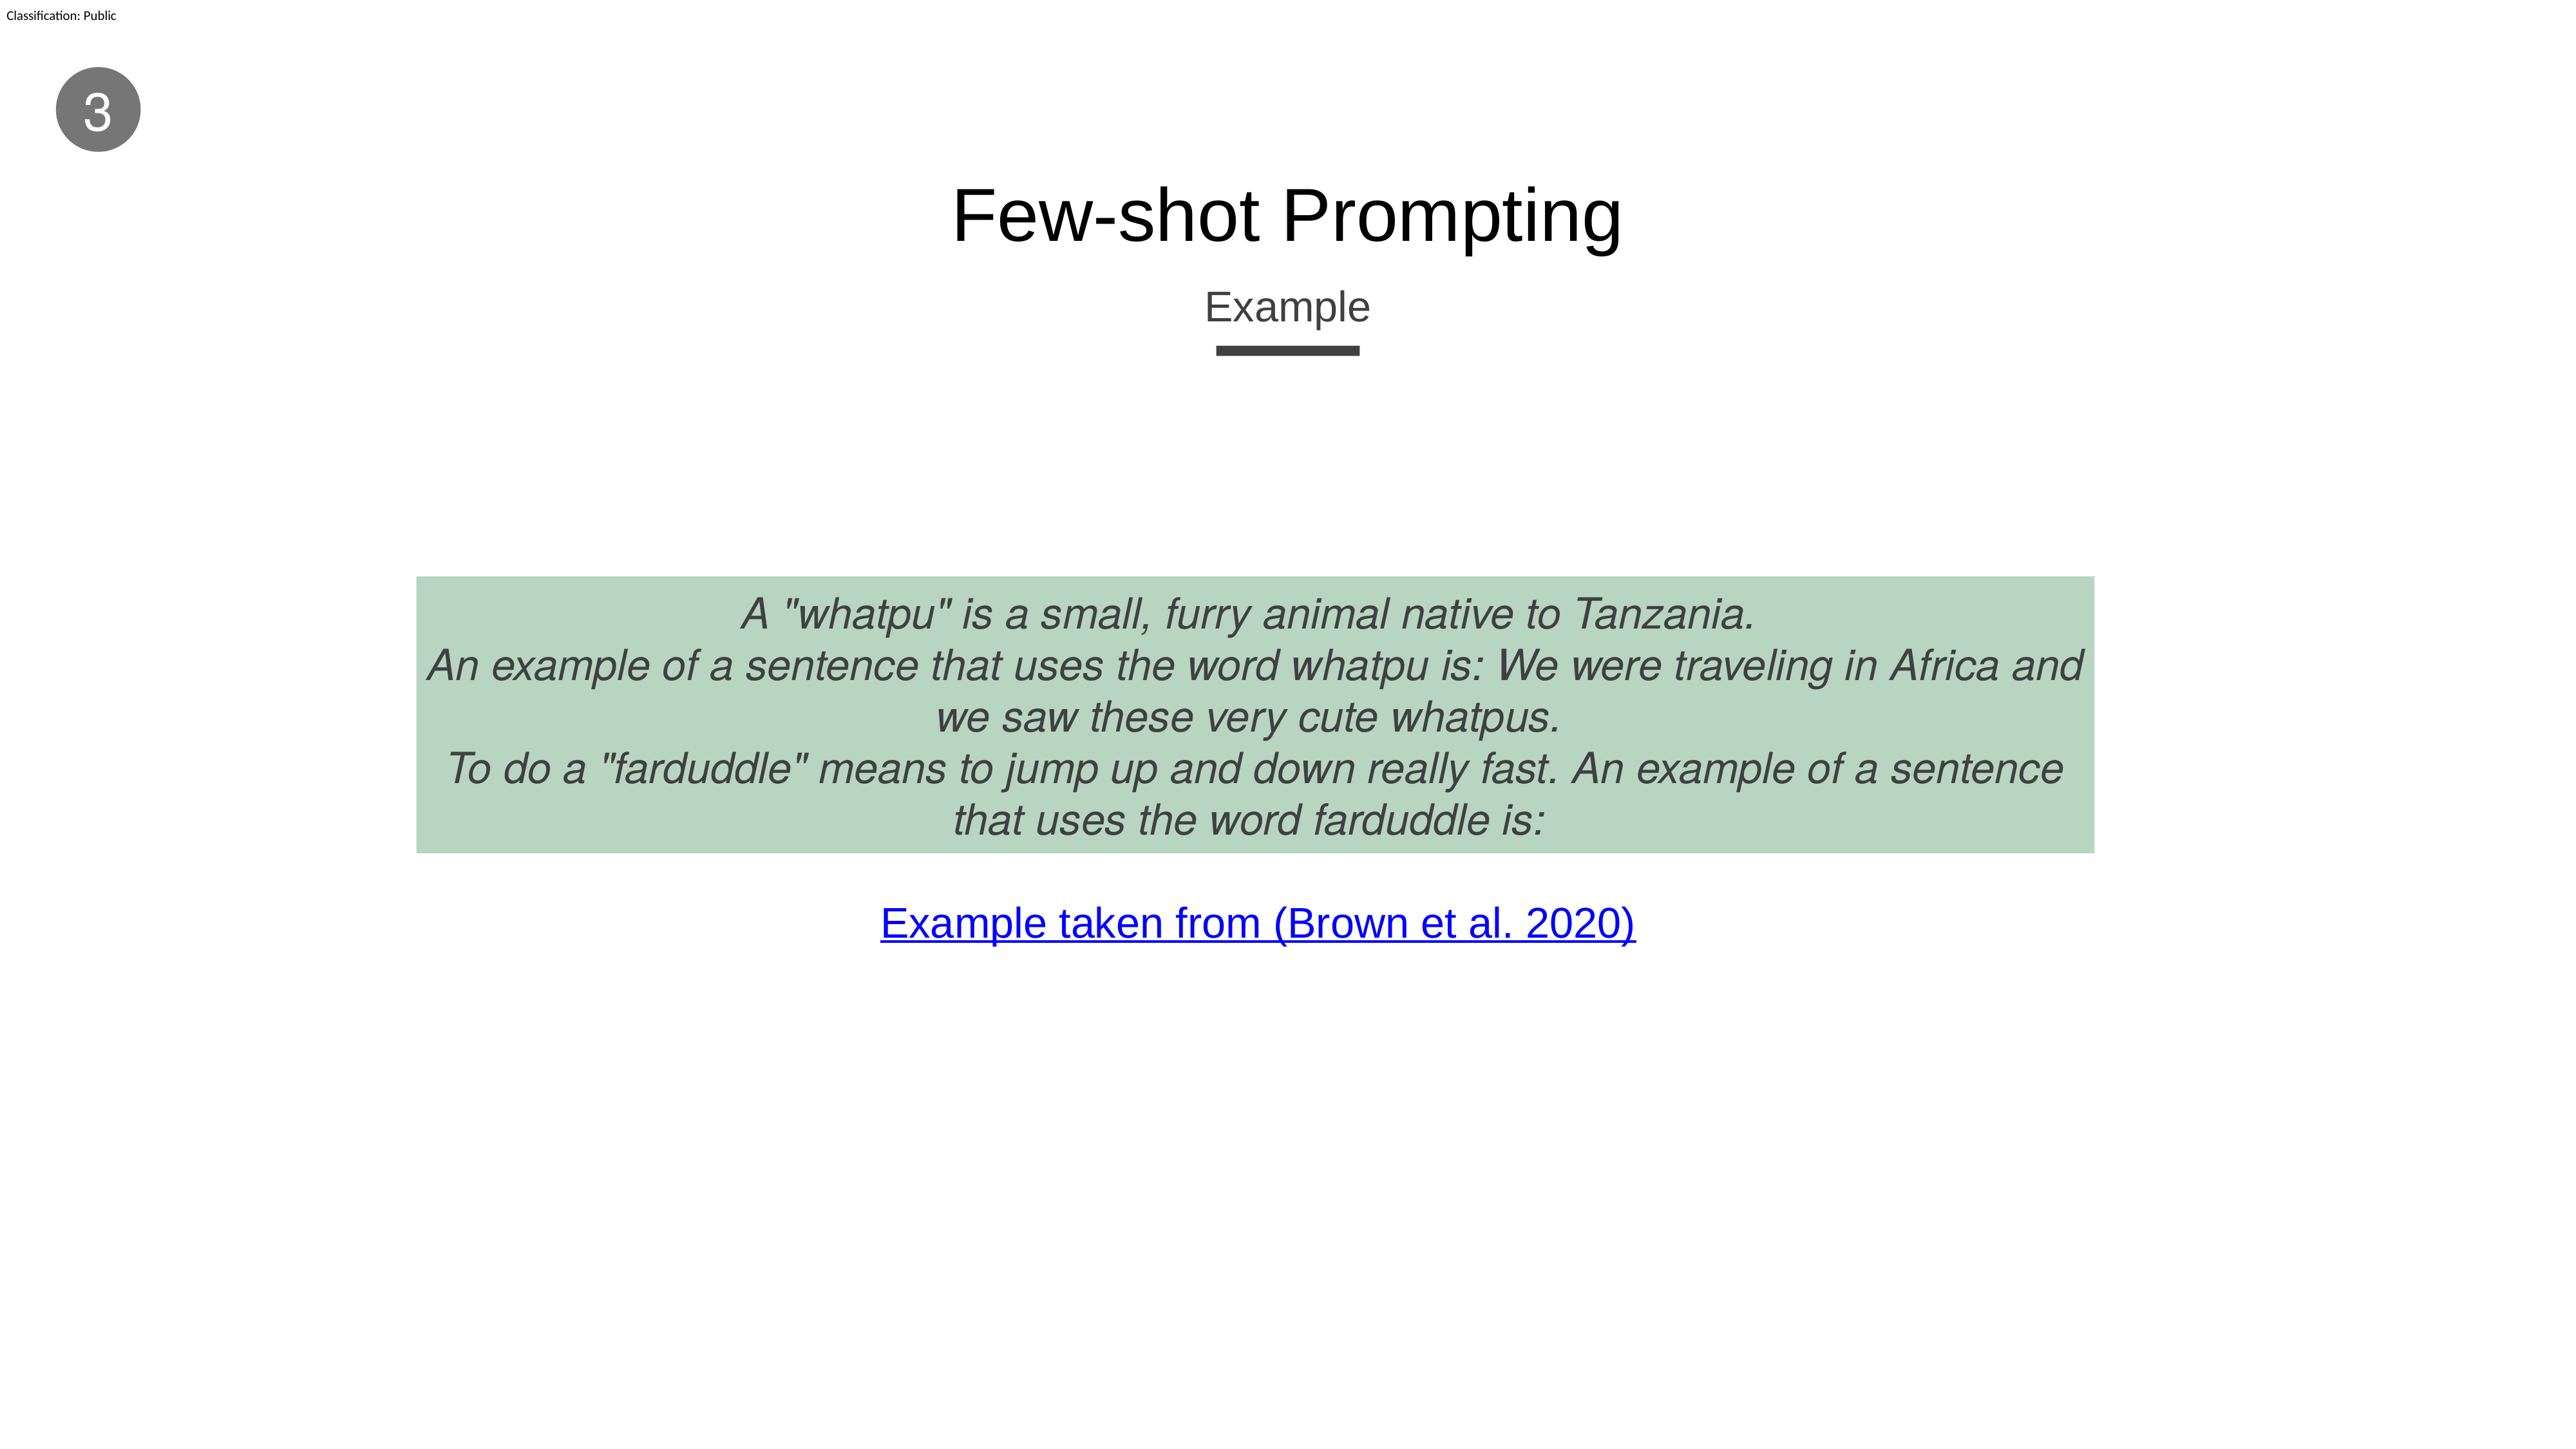

3
Few-shot Prompting
Example
2

A "whatpu" is a small, furry animal native to Tanzania.
An example of a sentence that uses the word whatpu is: We were traveling in Africa and we saw these very cute whatpus.
To do a "farduddle" means to jump up and down really fast. An example of a sentence that uses the word farduddle is:
Example taken from (Brown et al. 2020)